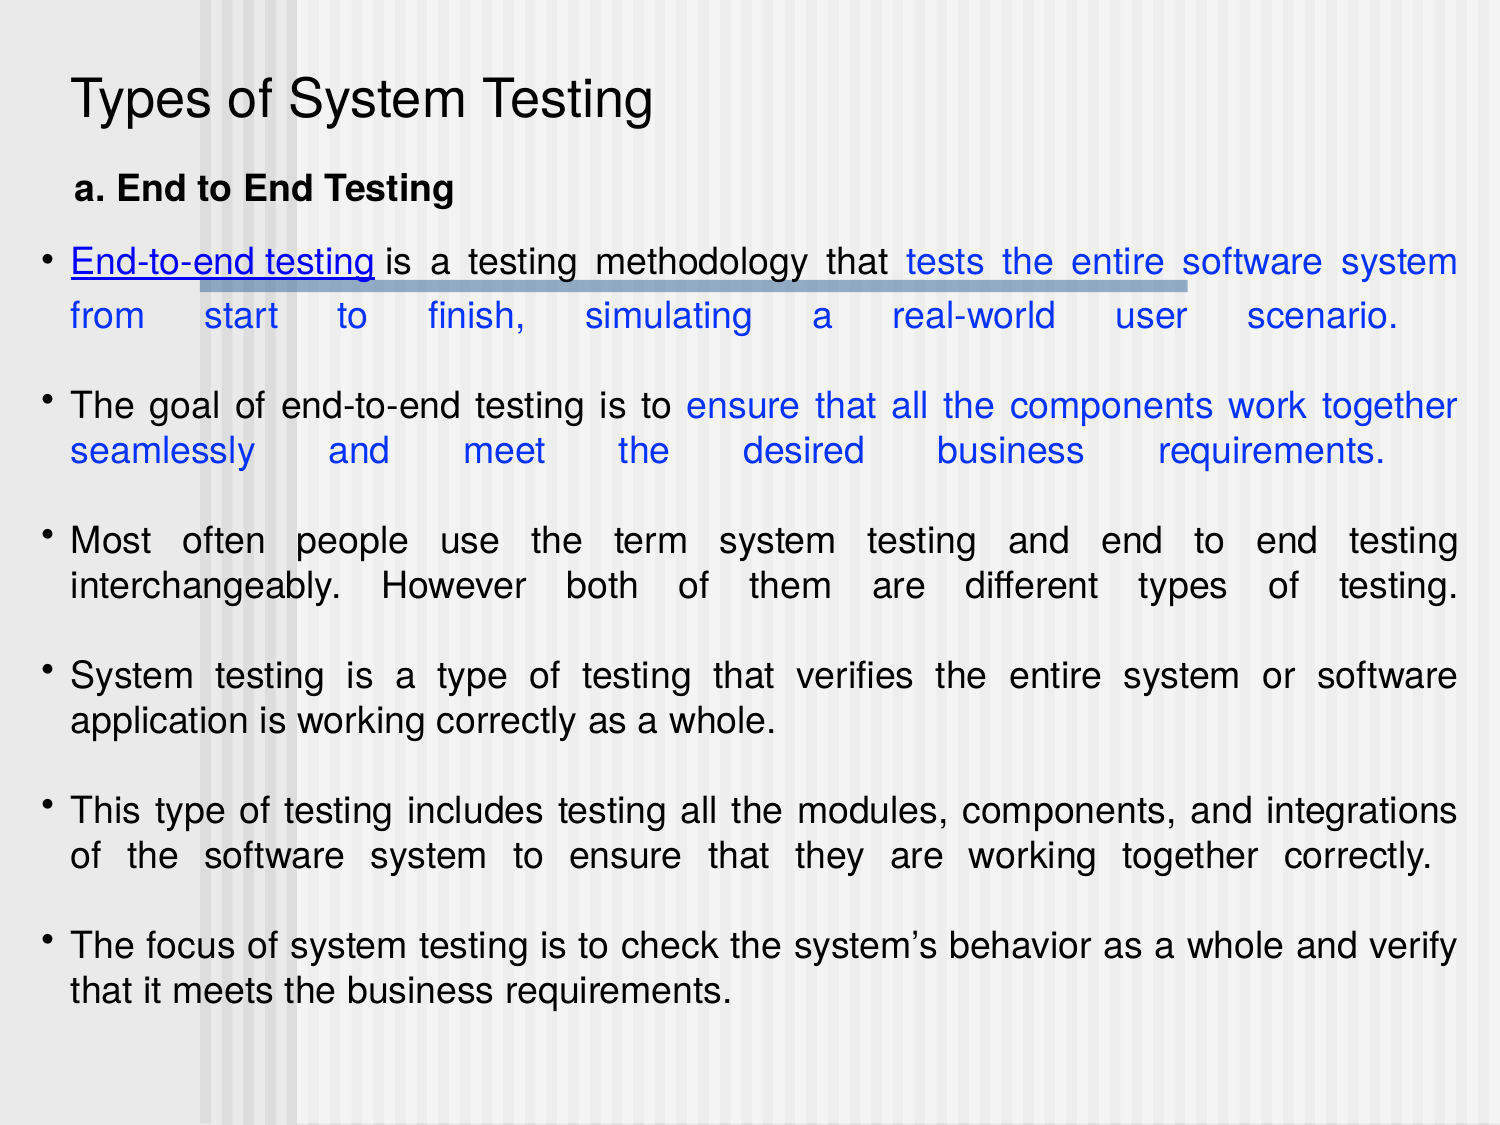

Types of System Testing
a. End to End Testing
End-to-end testing is a testing methodology that tests the entire software system from start to finish, simulating a real-world user scenario.
The goal of end-to-end testing is to ensure that all the components work together seamlessly and meet the desired business requirements.
Most often people use the term system testing and end to end testing interchangeably. However both of them are different types of testing.
System testing is a type of testing that verifies the entire system or software application is working correctly as a whole.

This type of testing includes testing all the modules, components, and integrations of the software system to ensure that they are working together correctly.
The focus of system testing is to check the system’s behavior as a whole and verify that it meets the business requirements.
51